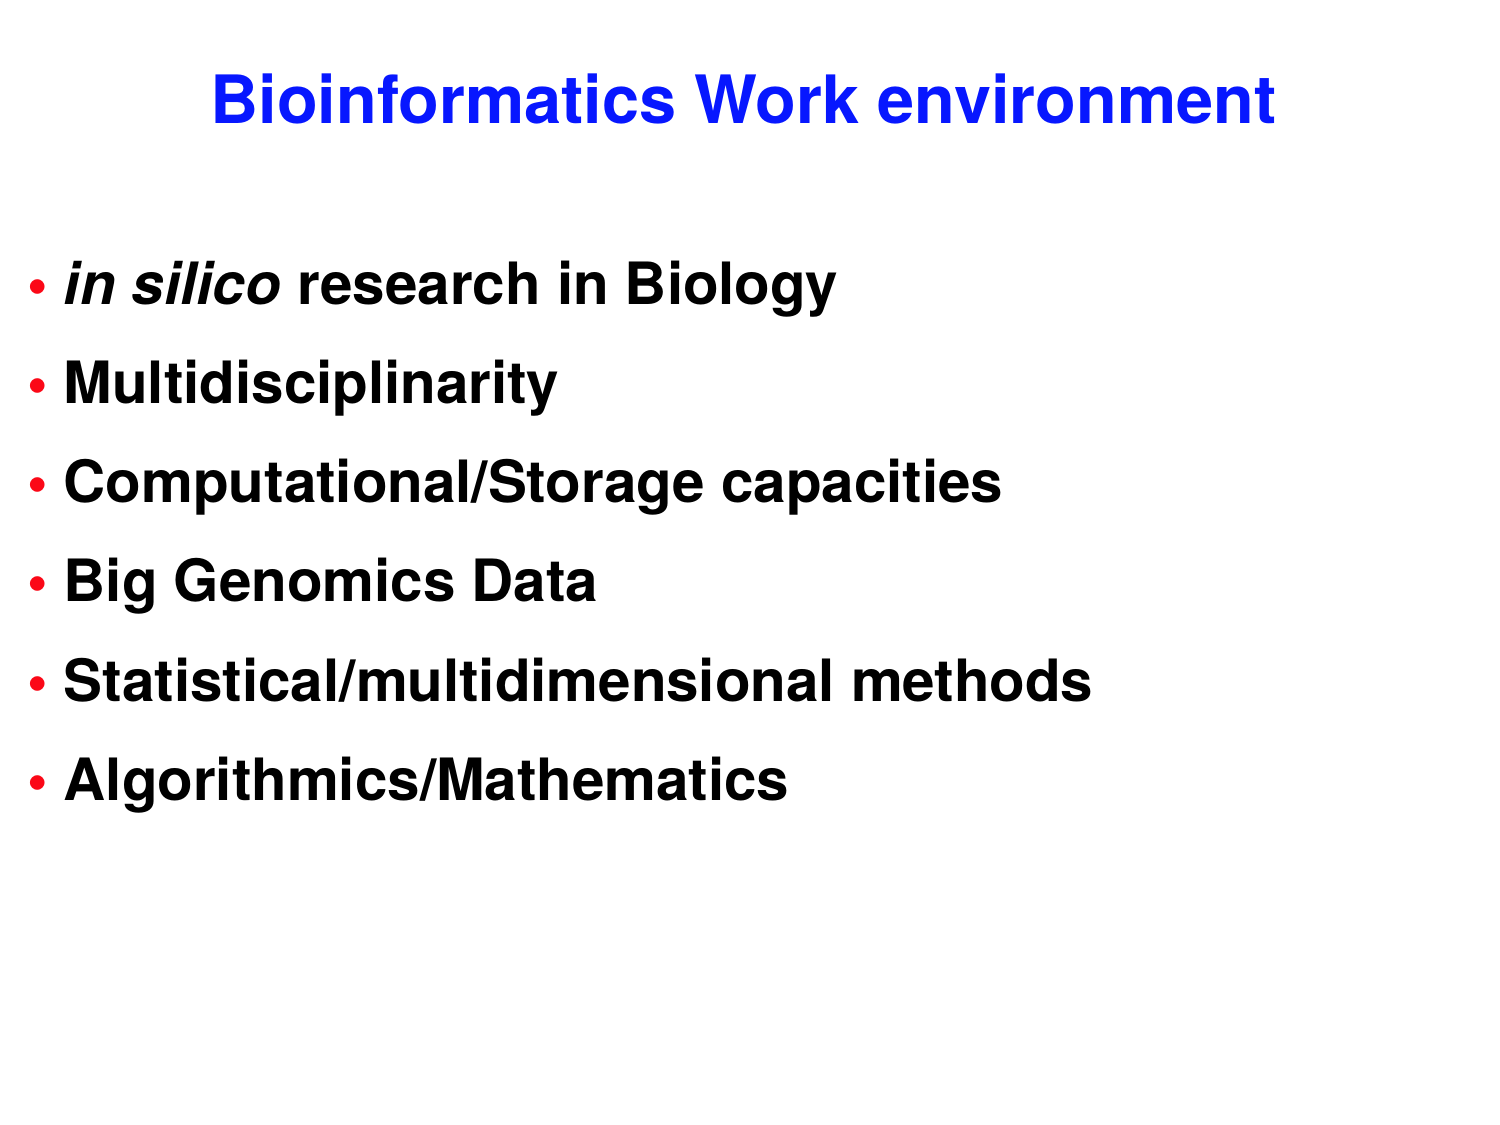

Bioinformatics Work environment
• in silico research in Biology
• Multidisciplinarity
• Computational/Storage capacities
• Big Genomics Data
• Statistical/multidimensional methods
• Algorithmics/Mathematics